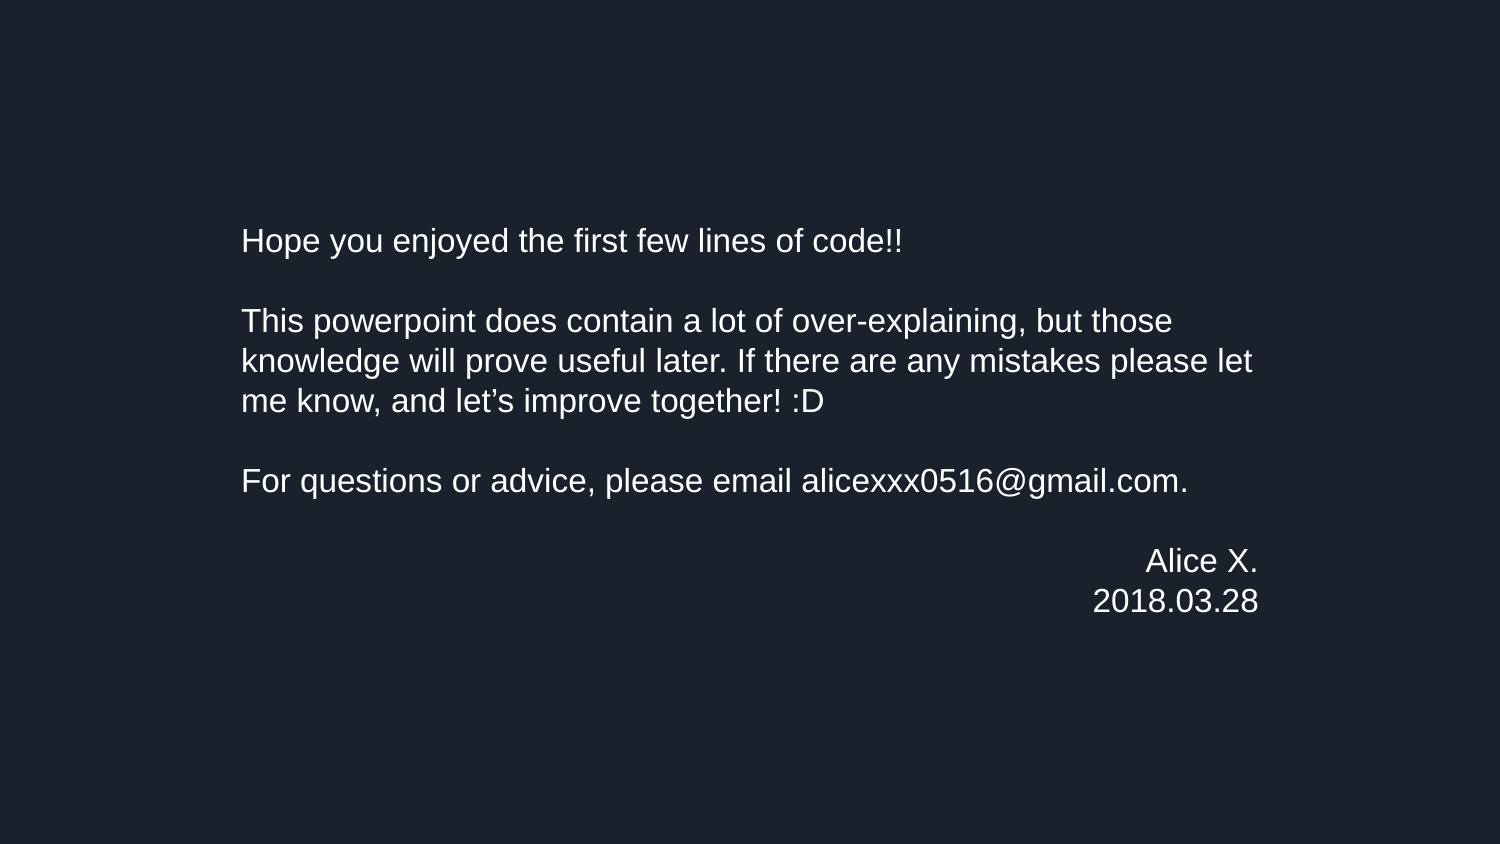

Hope you enjoyed the first few lines of code!!

This powerpoint does contain a lot of over-explaining, but those knowledge will prove useful later. If there are any mistakes please let me know, and let’s improve together! :D

For questions or advice, please email alicexxx0516@gmail.com.

Alice X.
2018.03.28